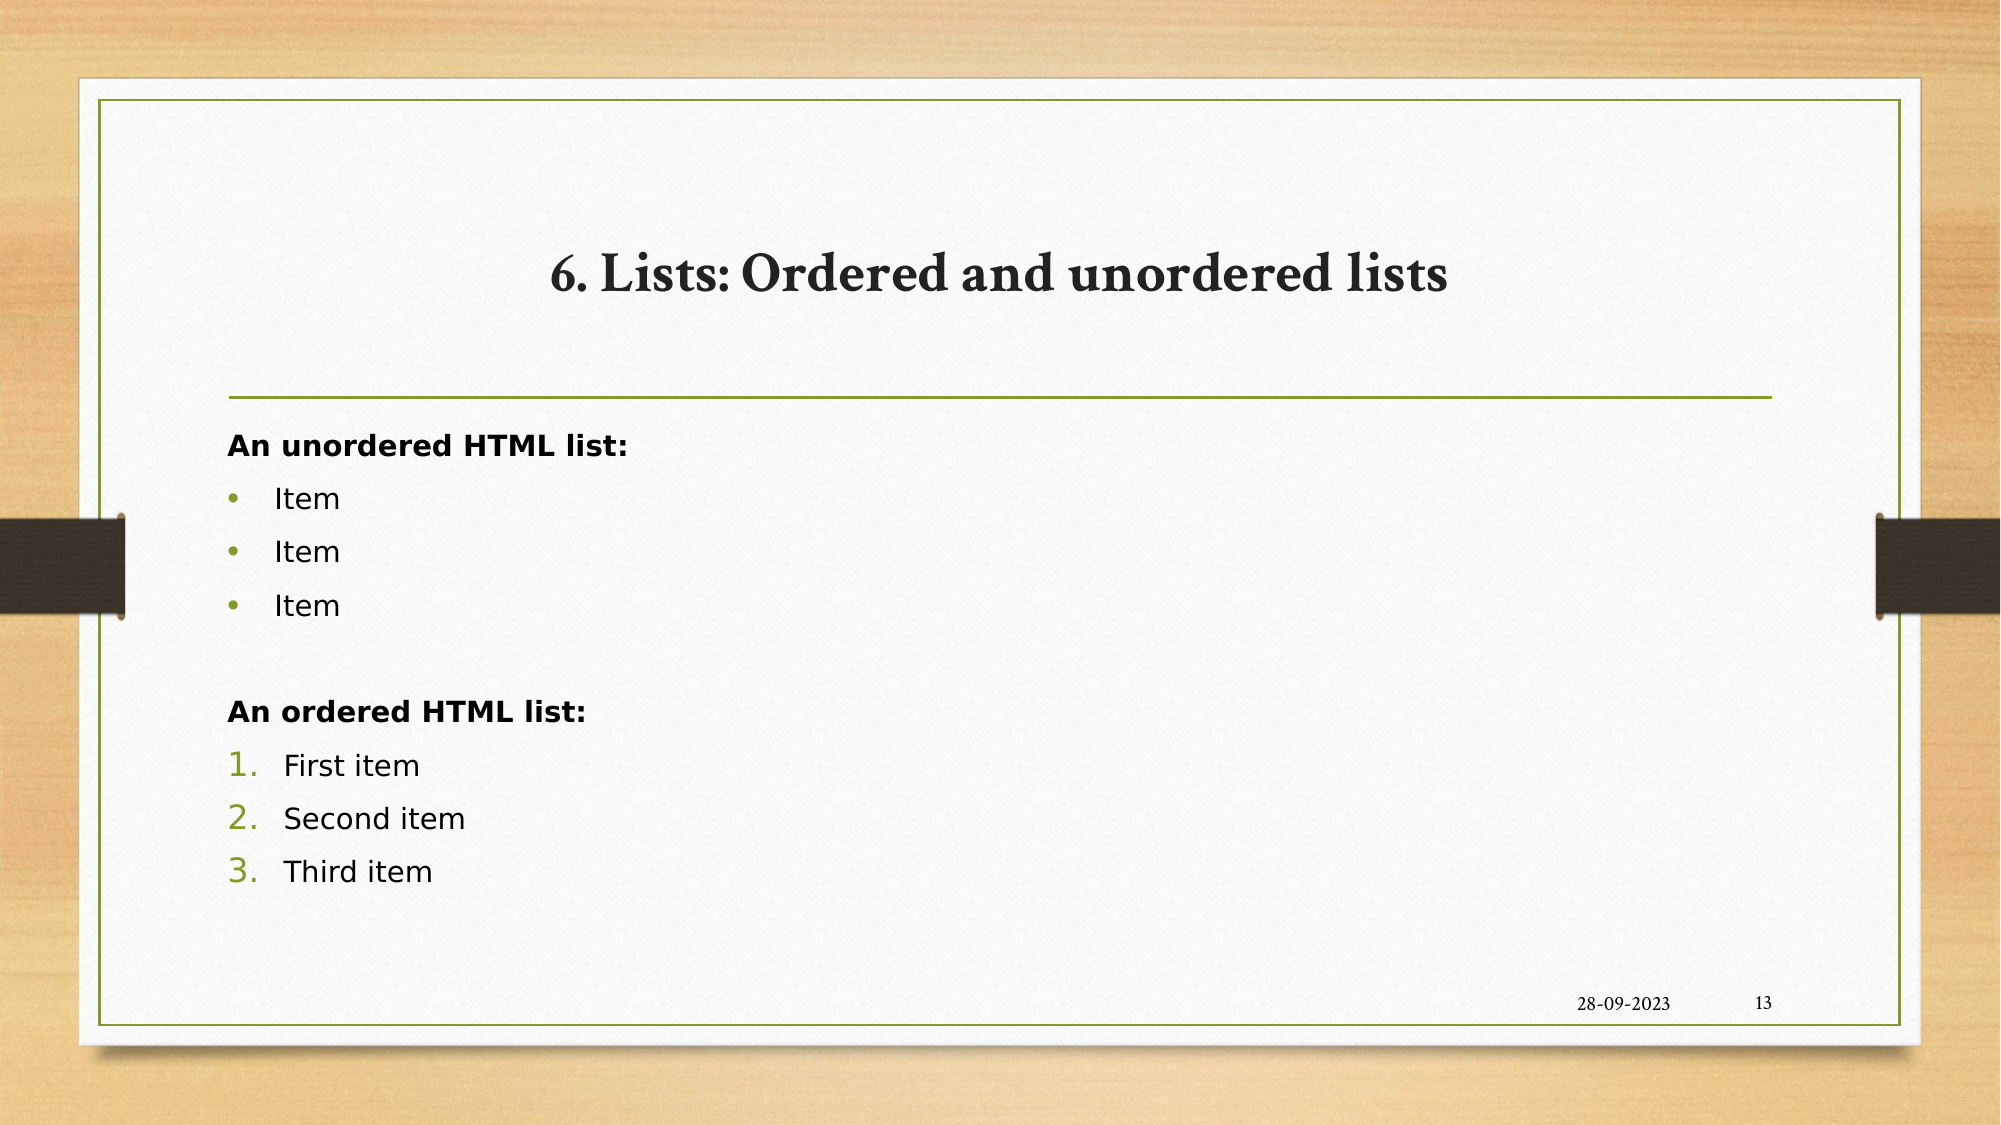

# 6. Lists: Ordered and unordered lists
An unordered HTML list:
Item
Item
Item

An ordered HTML list:
 First item
 Second item
 Third item

28-09-2023
13